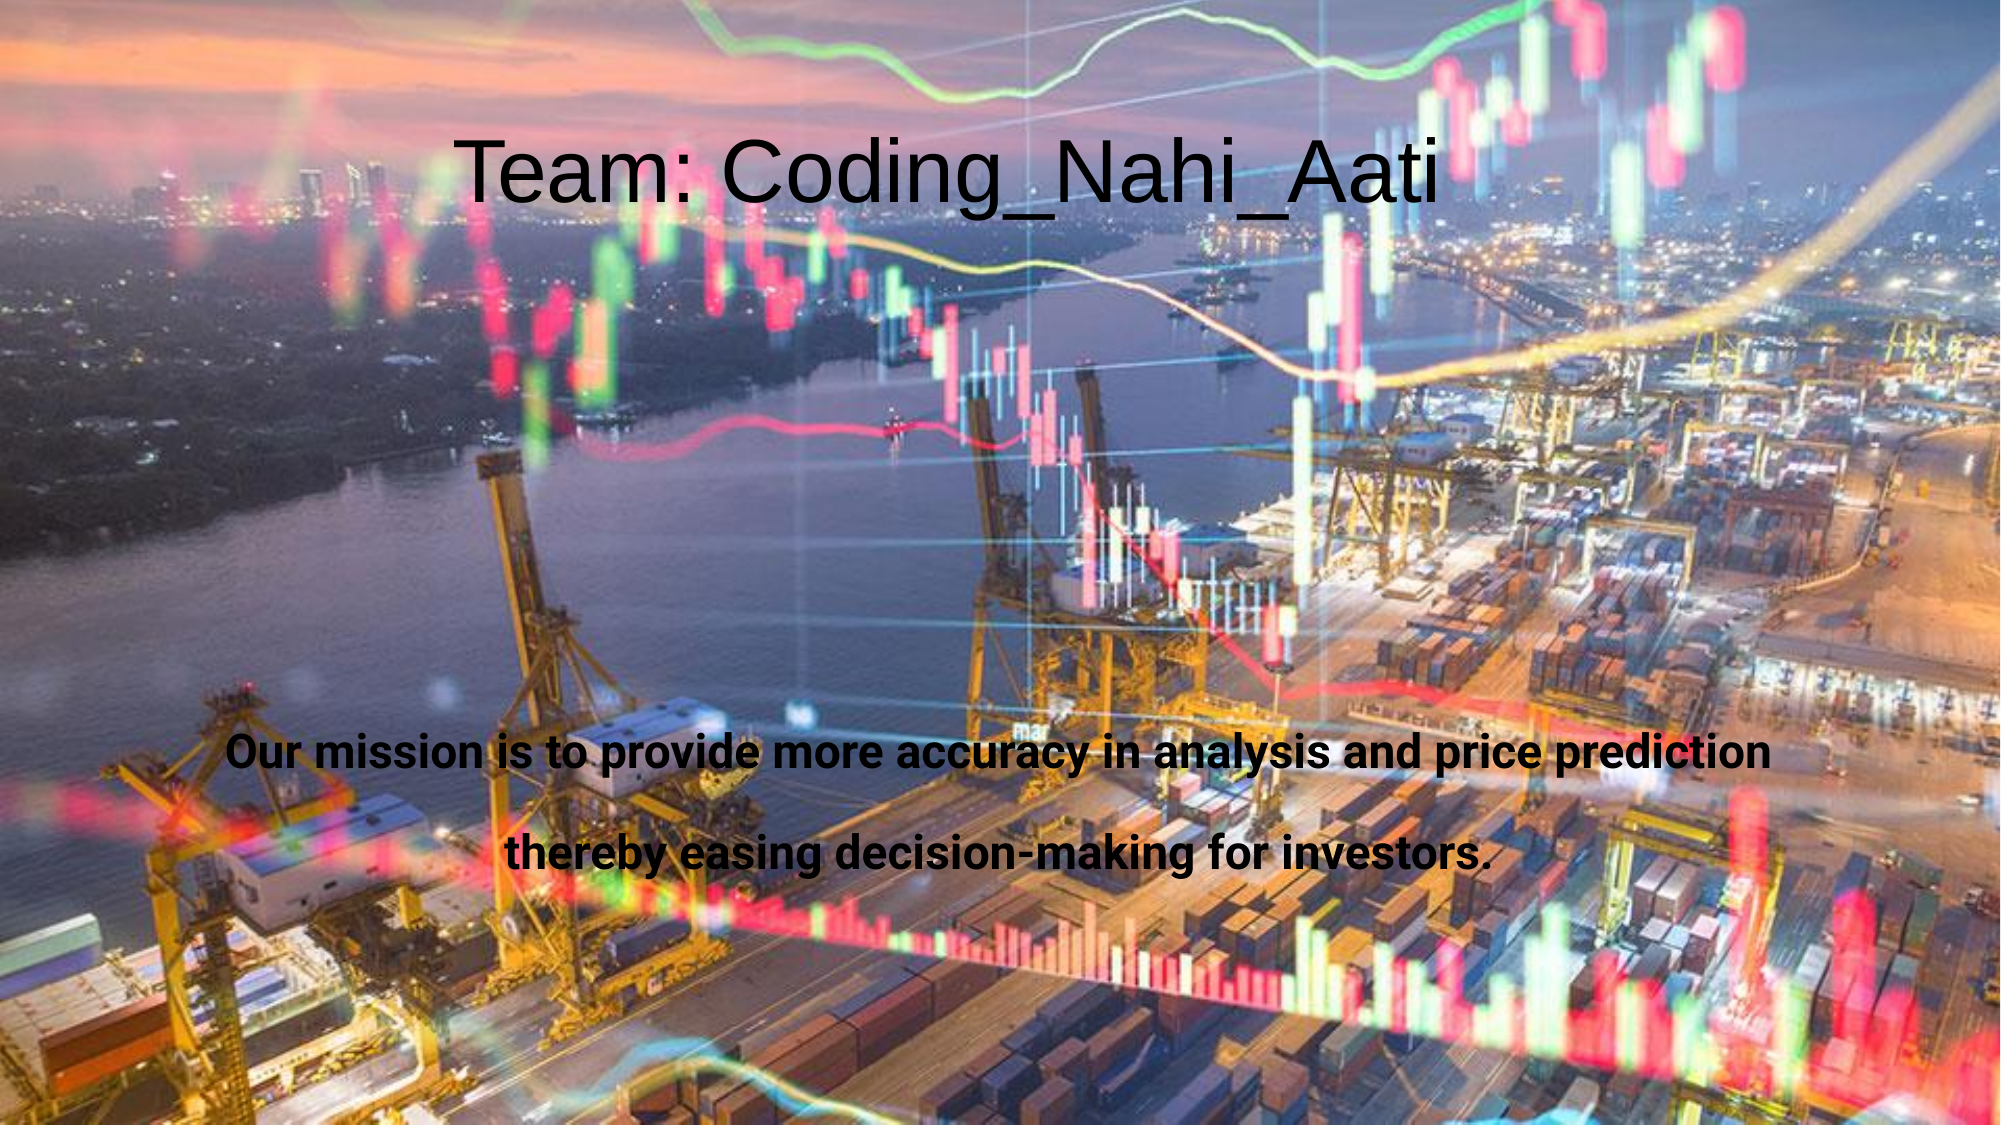

# Team: Coding_Nahi_Aati

Our mission is to provide more accuracy in analysis and price prediction
thereby easing decision-making for investors.